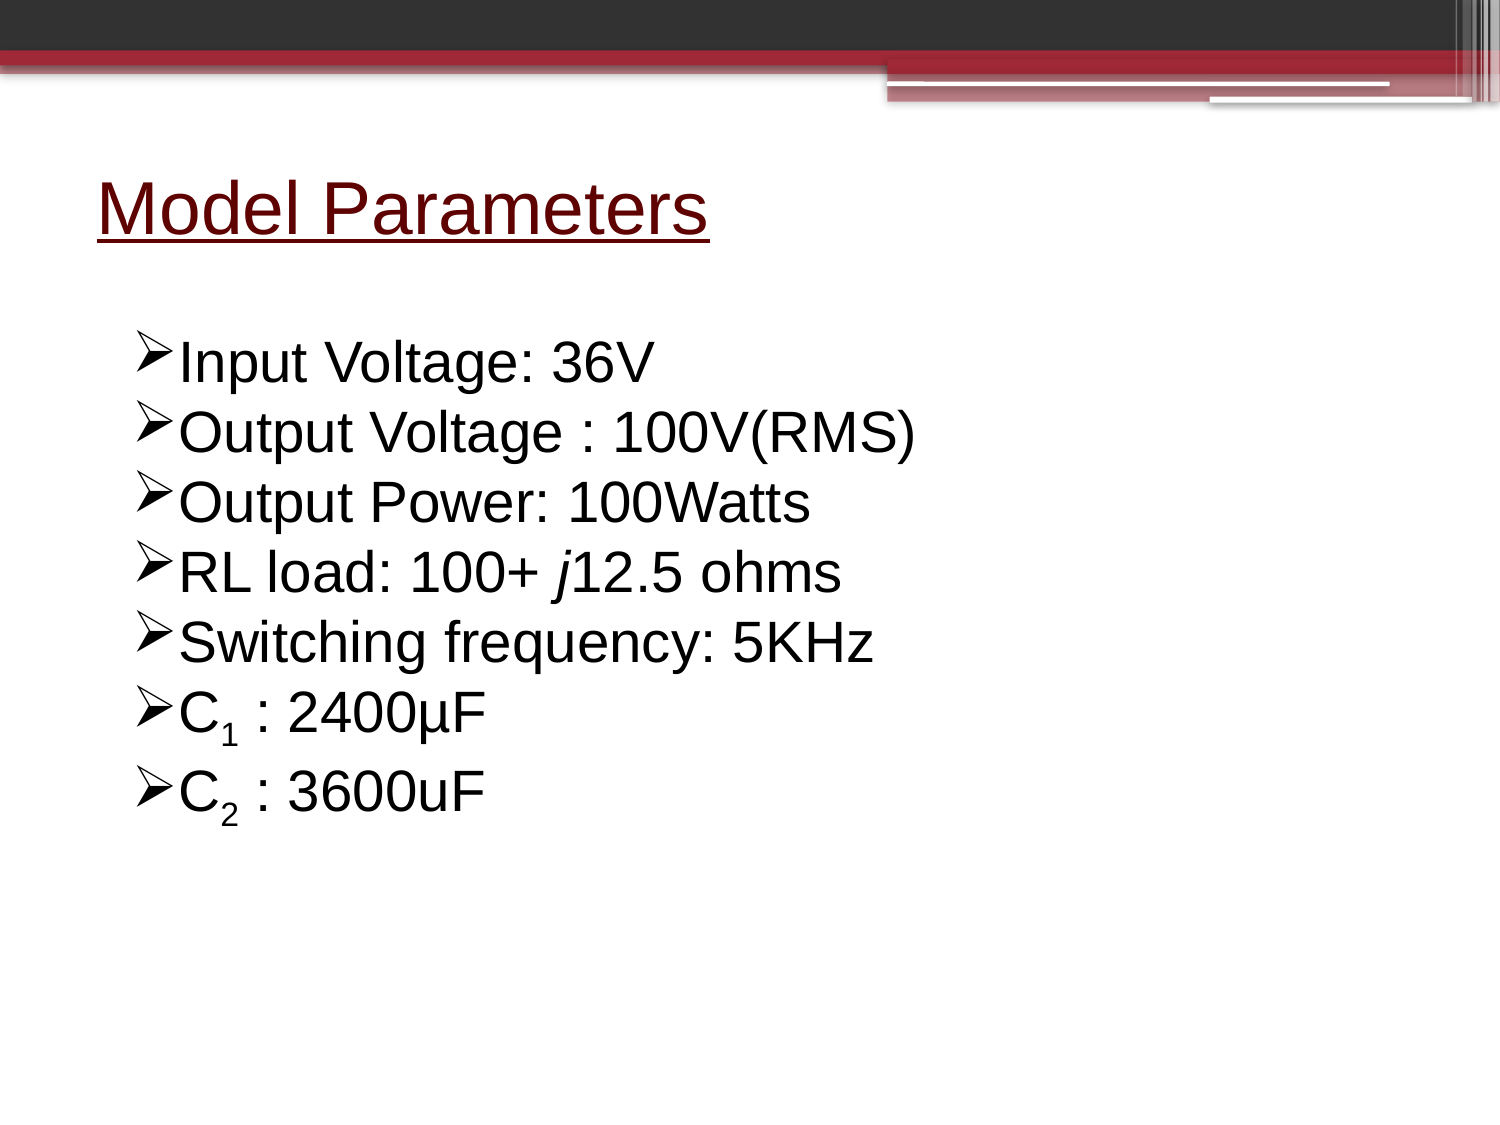

# Model Parameters
Input Voltage: 36V
Output Voltage : 100V(RMS)
Output Power: 100Watts
RL load: 100+ j12.5 ohms
Switching frequency: 5KHz
C1 : 2400µF
C2 : 3600uF